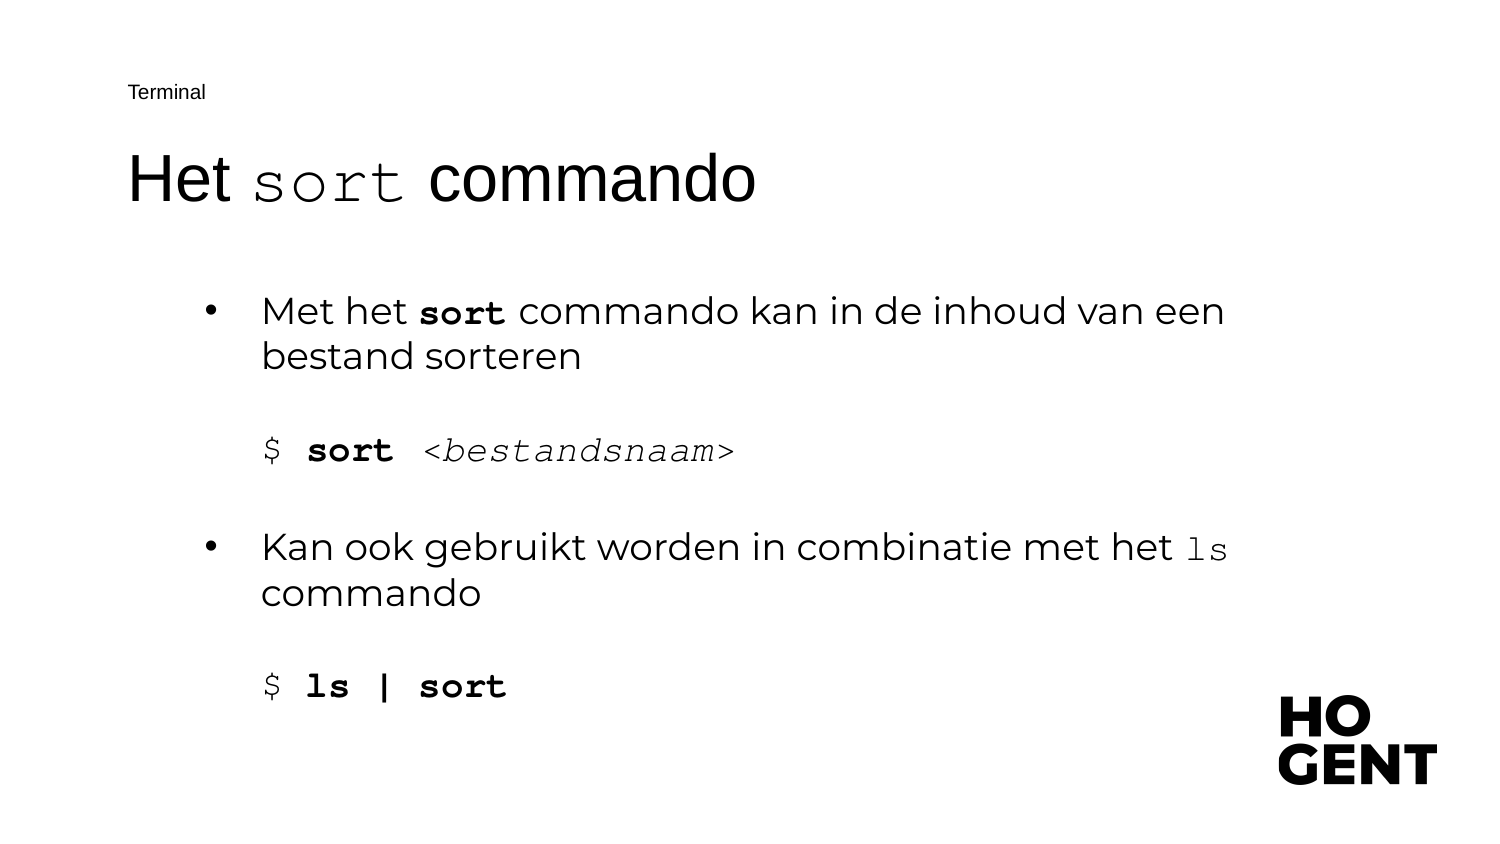

Terminal
# Het sort commando
Met het sort commando kan in de inhoud van een bestand sorteren
$ sort <bestandsnaam>
Kan ook gebruikt worden in combinatie met het ls commando
$ ls | sort